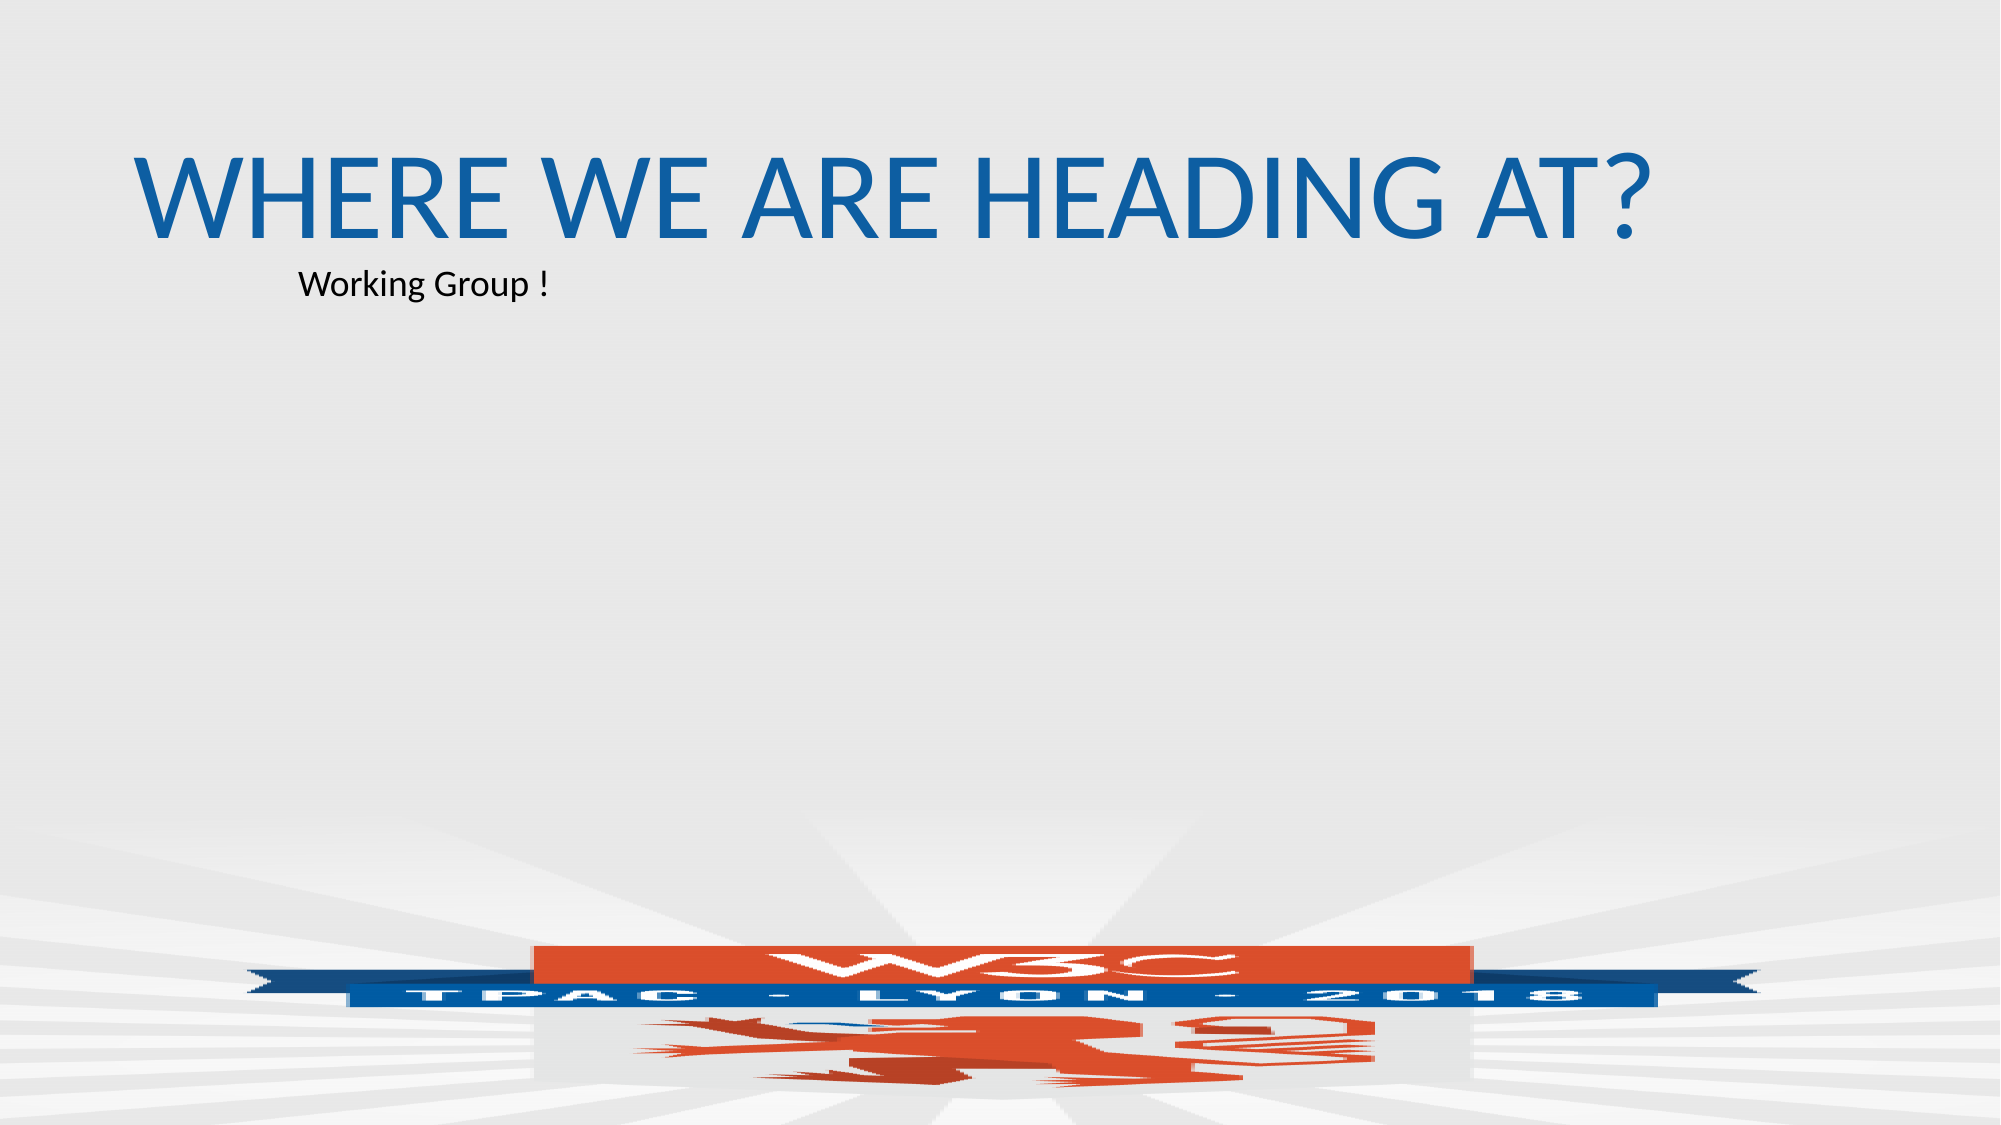

# WHERE WE ARE HEADING AT?
Working Group !